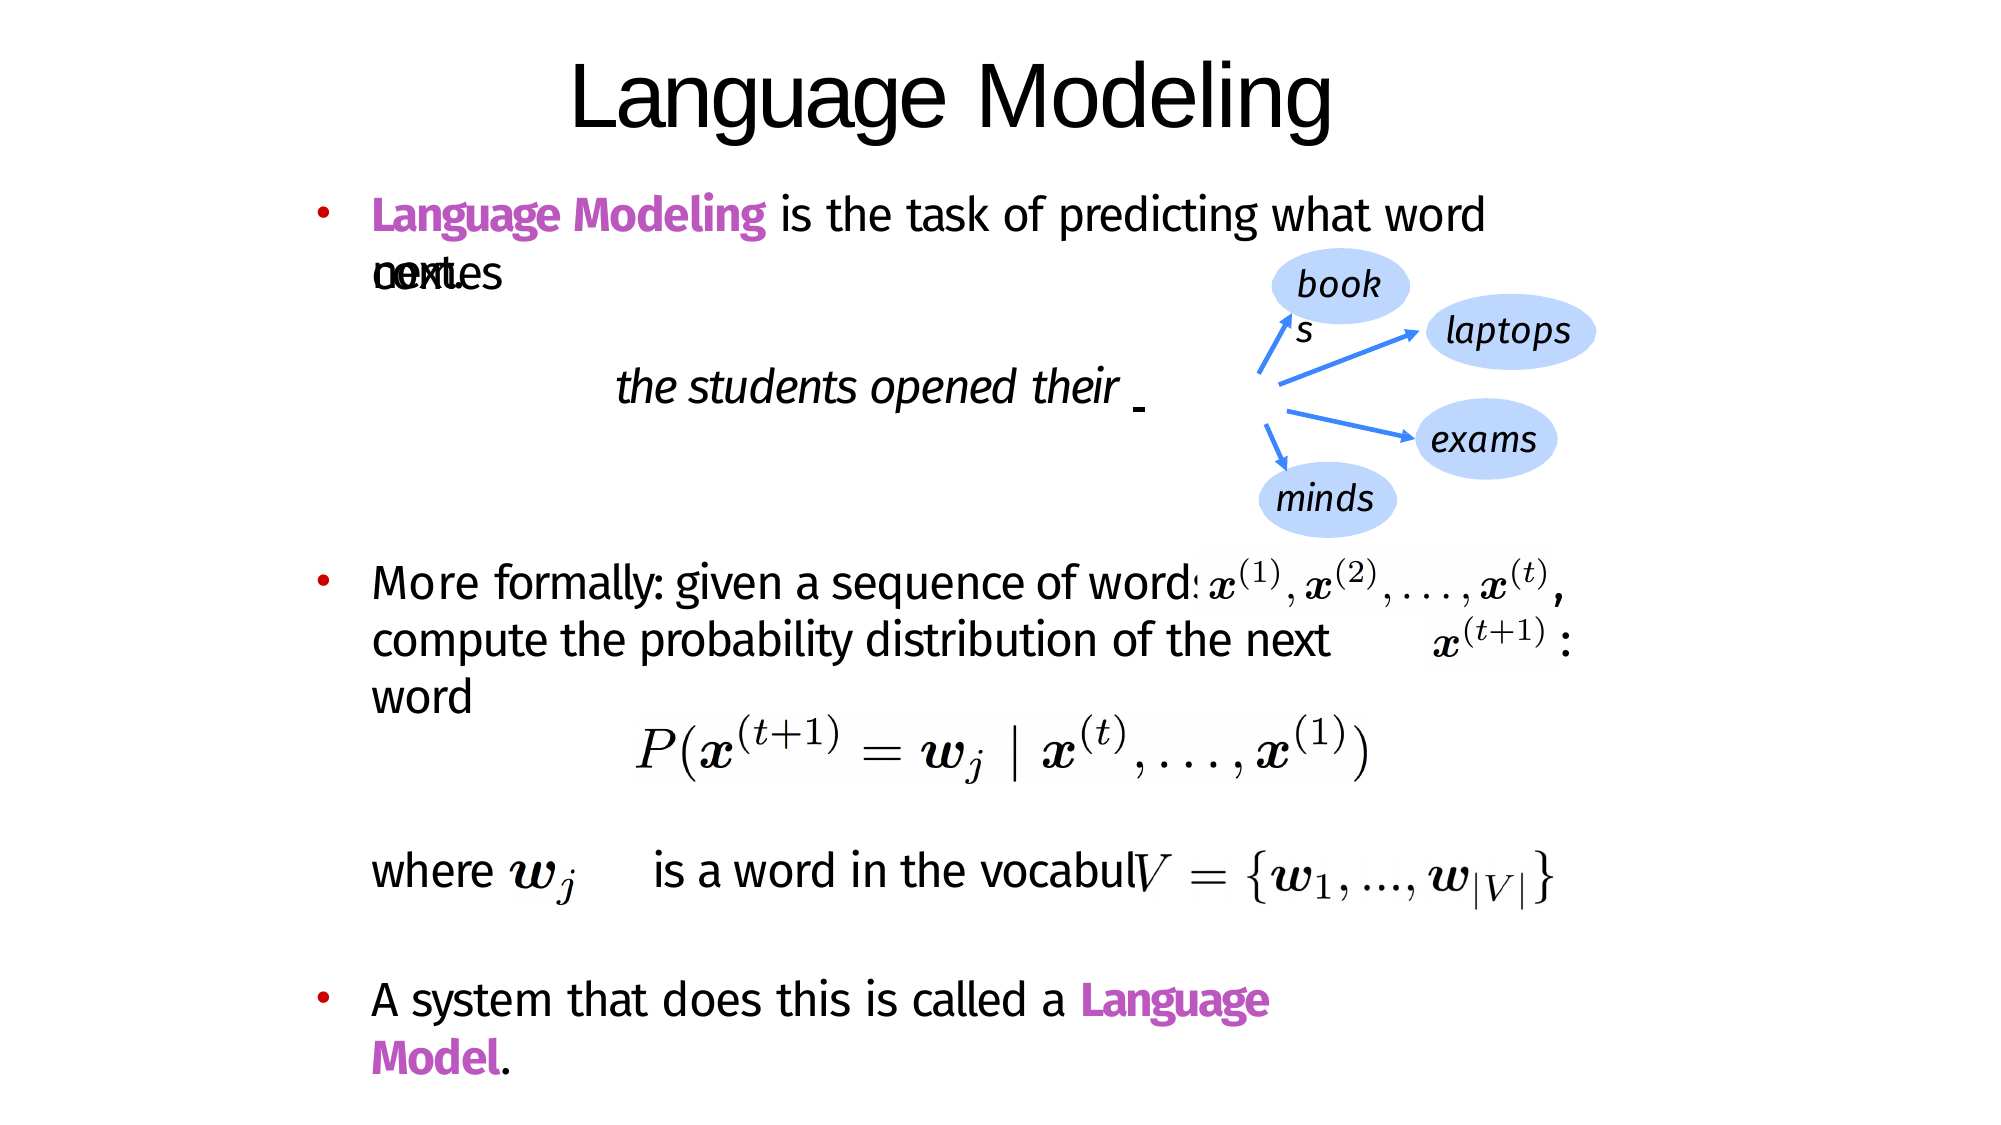

# Language Modeling
Language Modeling is the task of predicting what word comes
next.

books

laptops
the students opened their
exams
minds

More formally: given a sequence of words
compute the probability distribution of the next word
,
:

where	is a word in the vocabulary

A system that does this is called a Language Model.